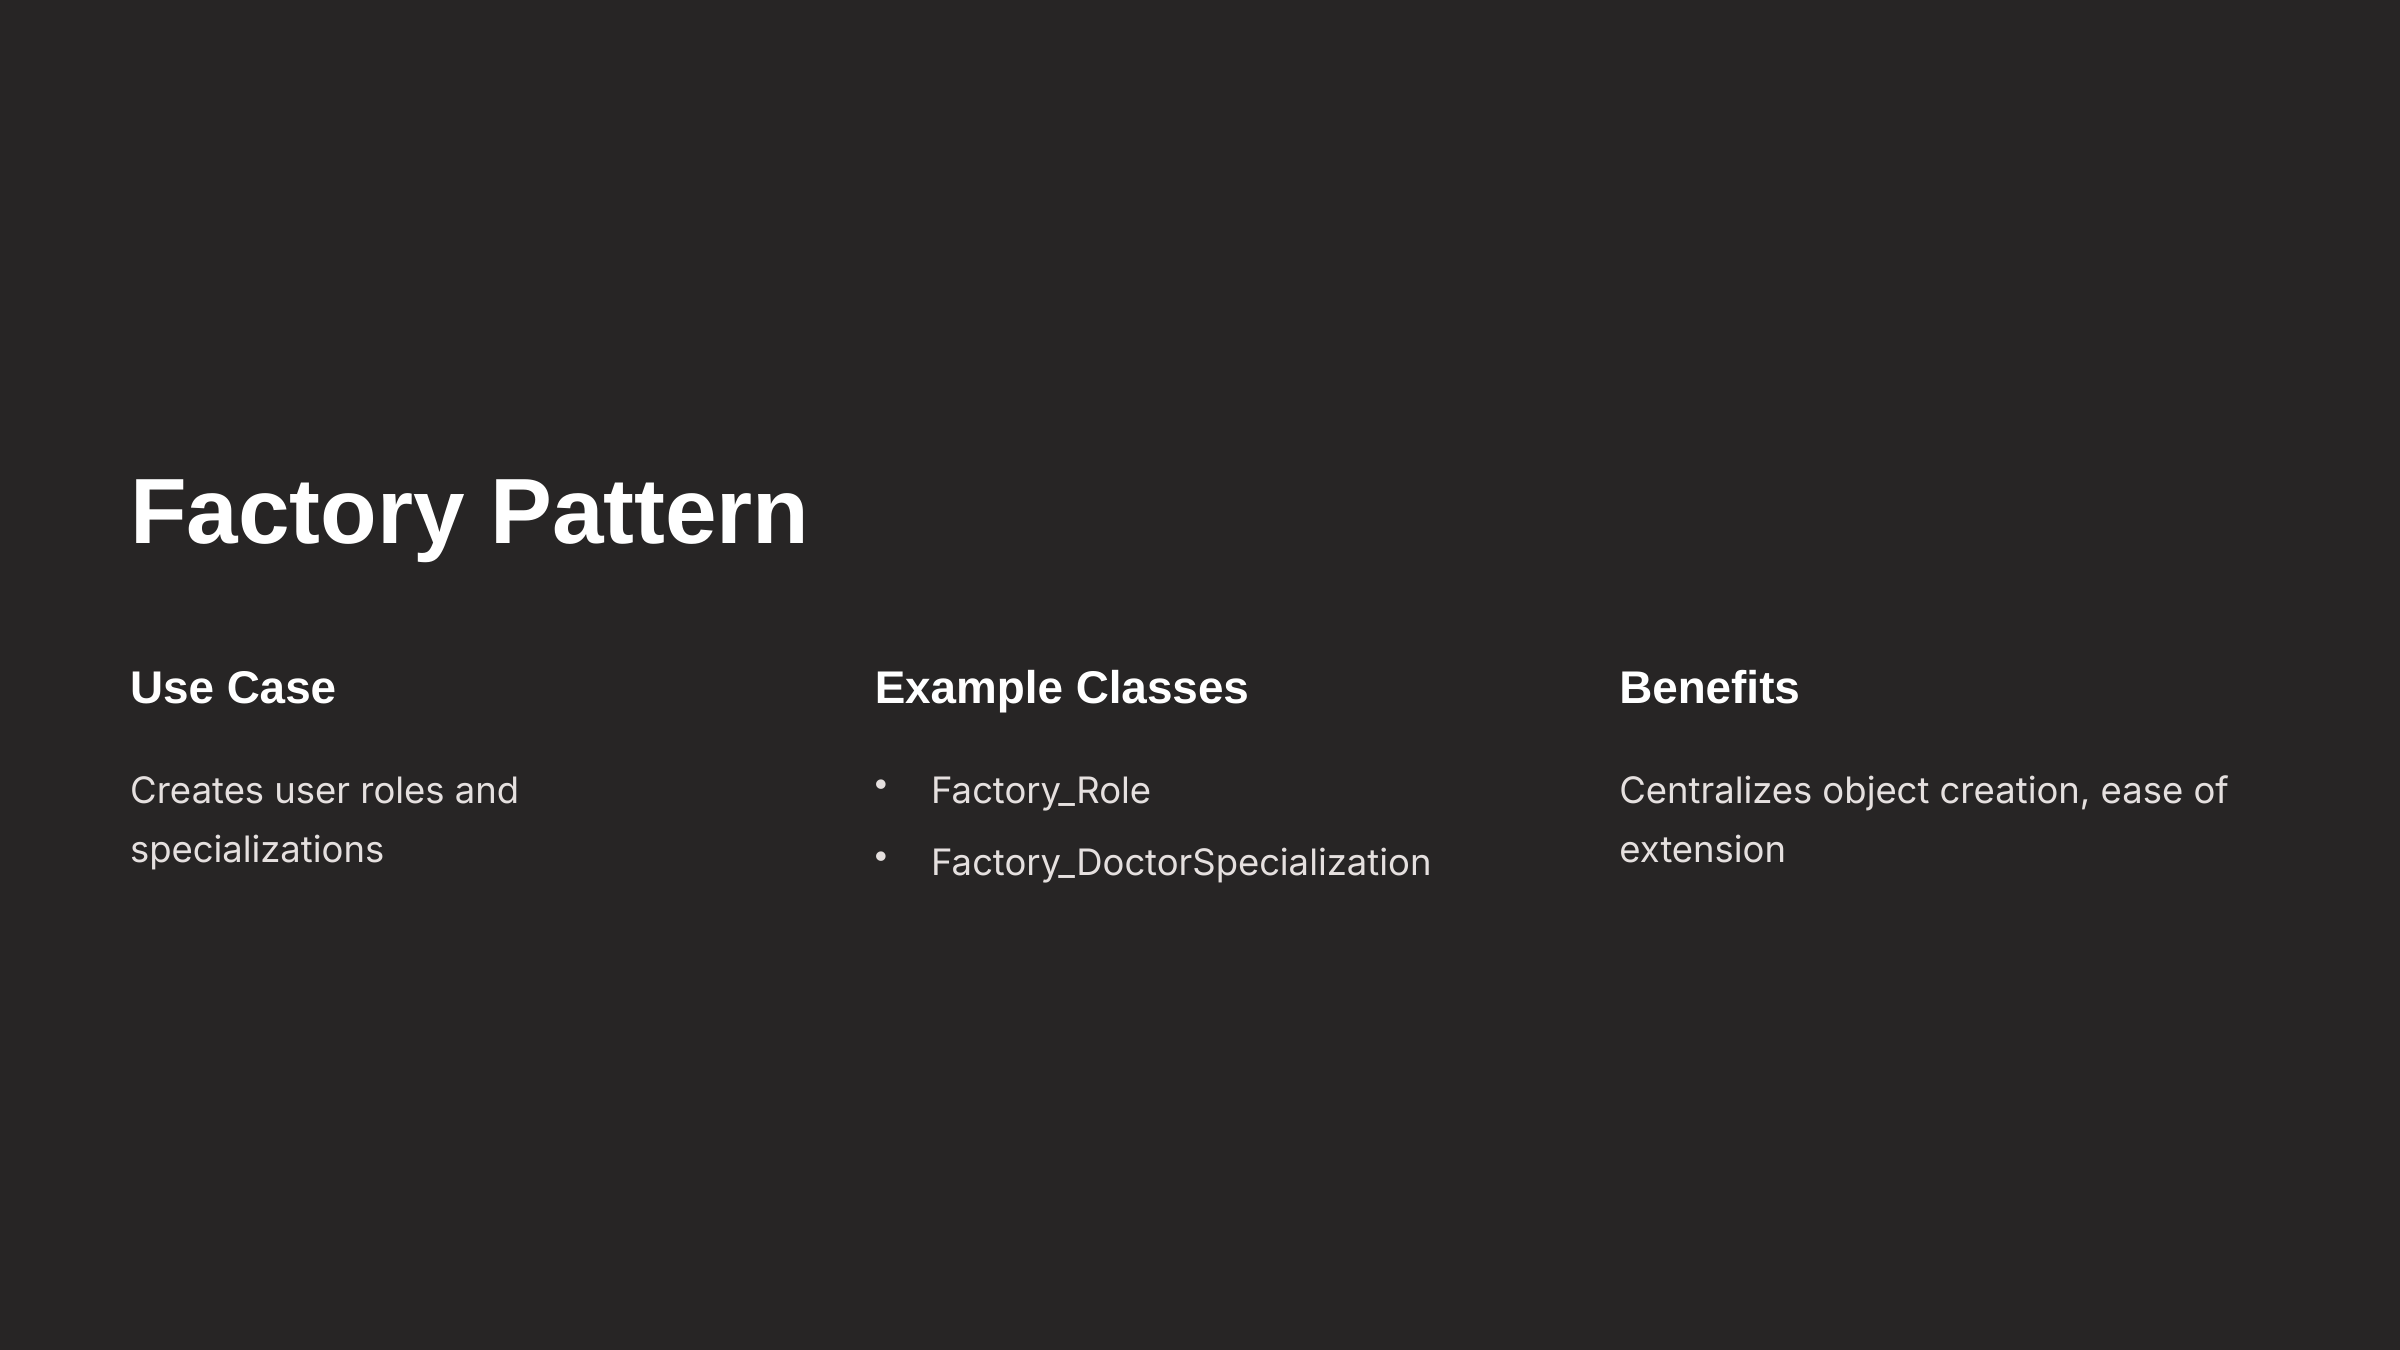

Factory Pattern
Use Case
Example Classes
Benefits
Creates user roles and specializations
Factory_Role
Centralizes object creation, ease of extension
Factory_DoctorSpecialization